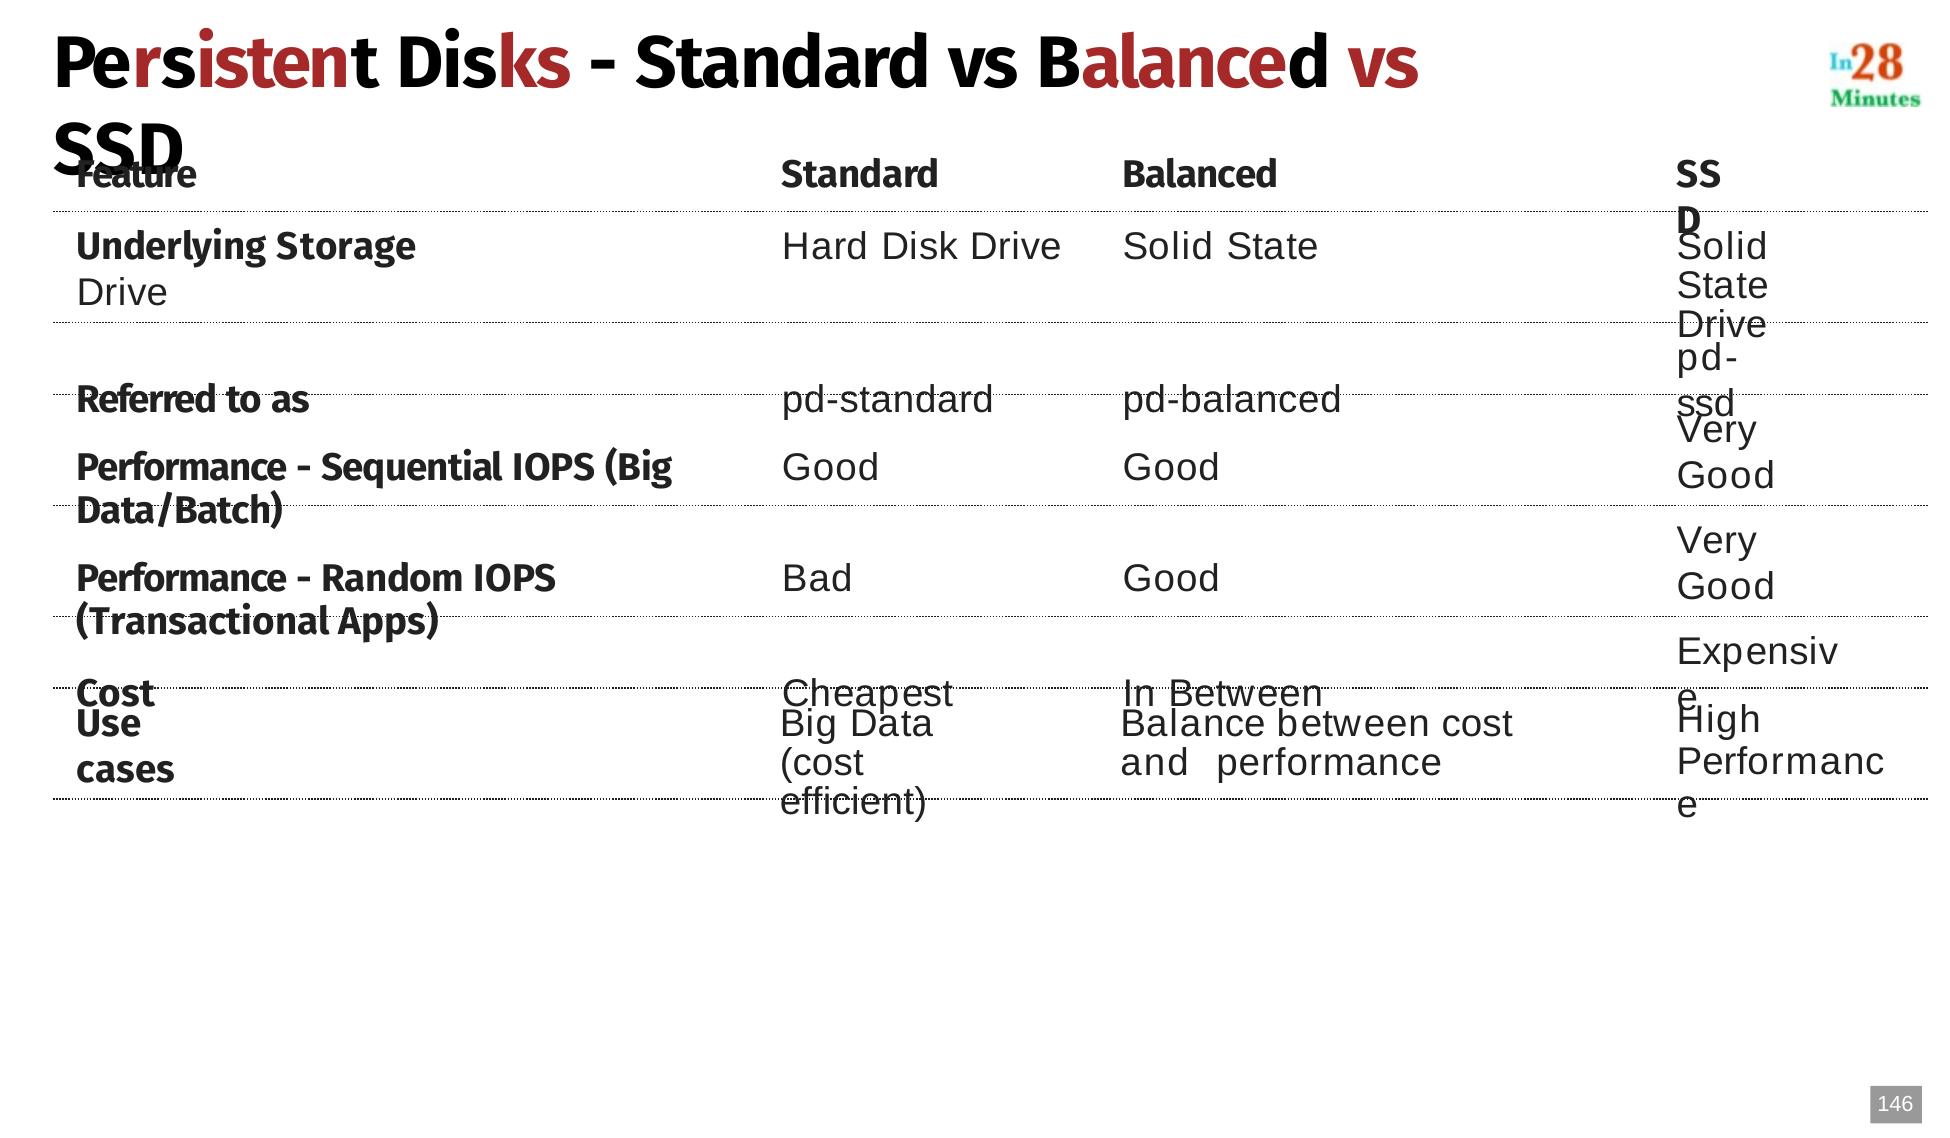

# Persistent Disks - Standard vs Balanced vs SSD
Feature	Standard	Balanced
Underlying Storage	Hard Disk Drive	Solid State Drive

Referred to as	pd-standard	pd-balanced
Performance - Sequential IOPS (Big	Good	Good
Data/Batch)
Performance - Random IOPS	Bad	Good
(Transactional Apps)
Cost	Cheapest	In Between
SSD

Solid State  Drive

pd-ssd

Very Good

Very Good

Expensive

Use cases
Big Data (cost  efficient)
Balance between cost and  performance
High
Performance

146